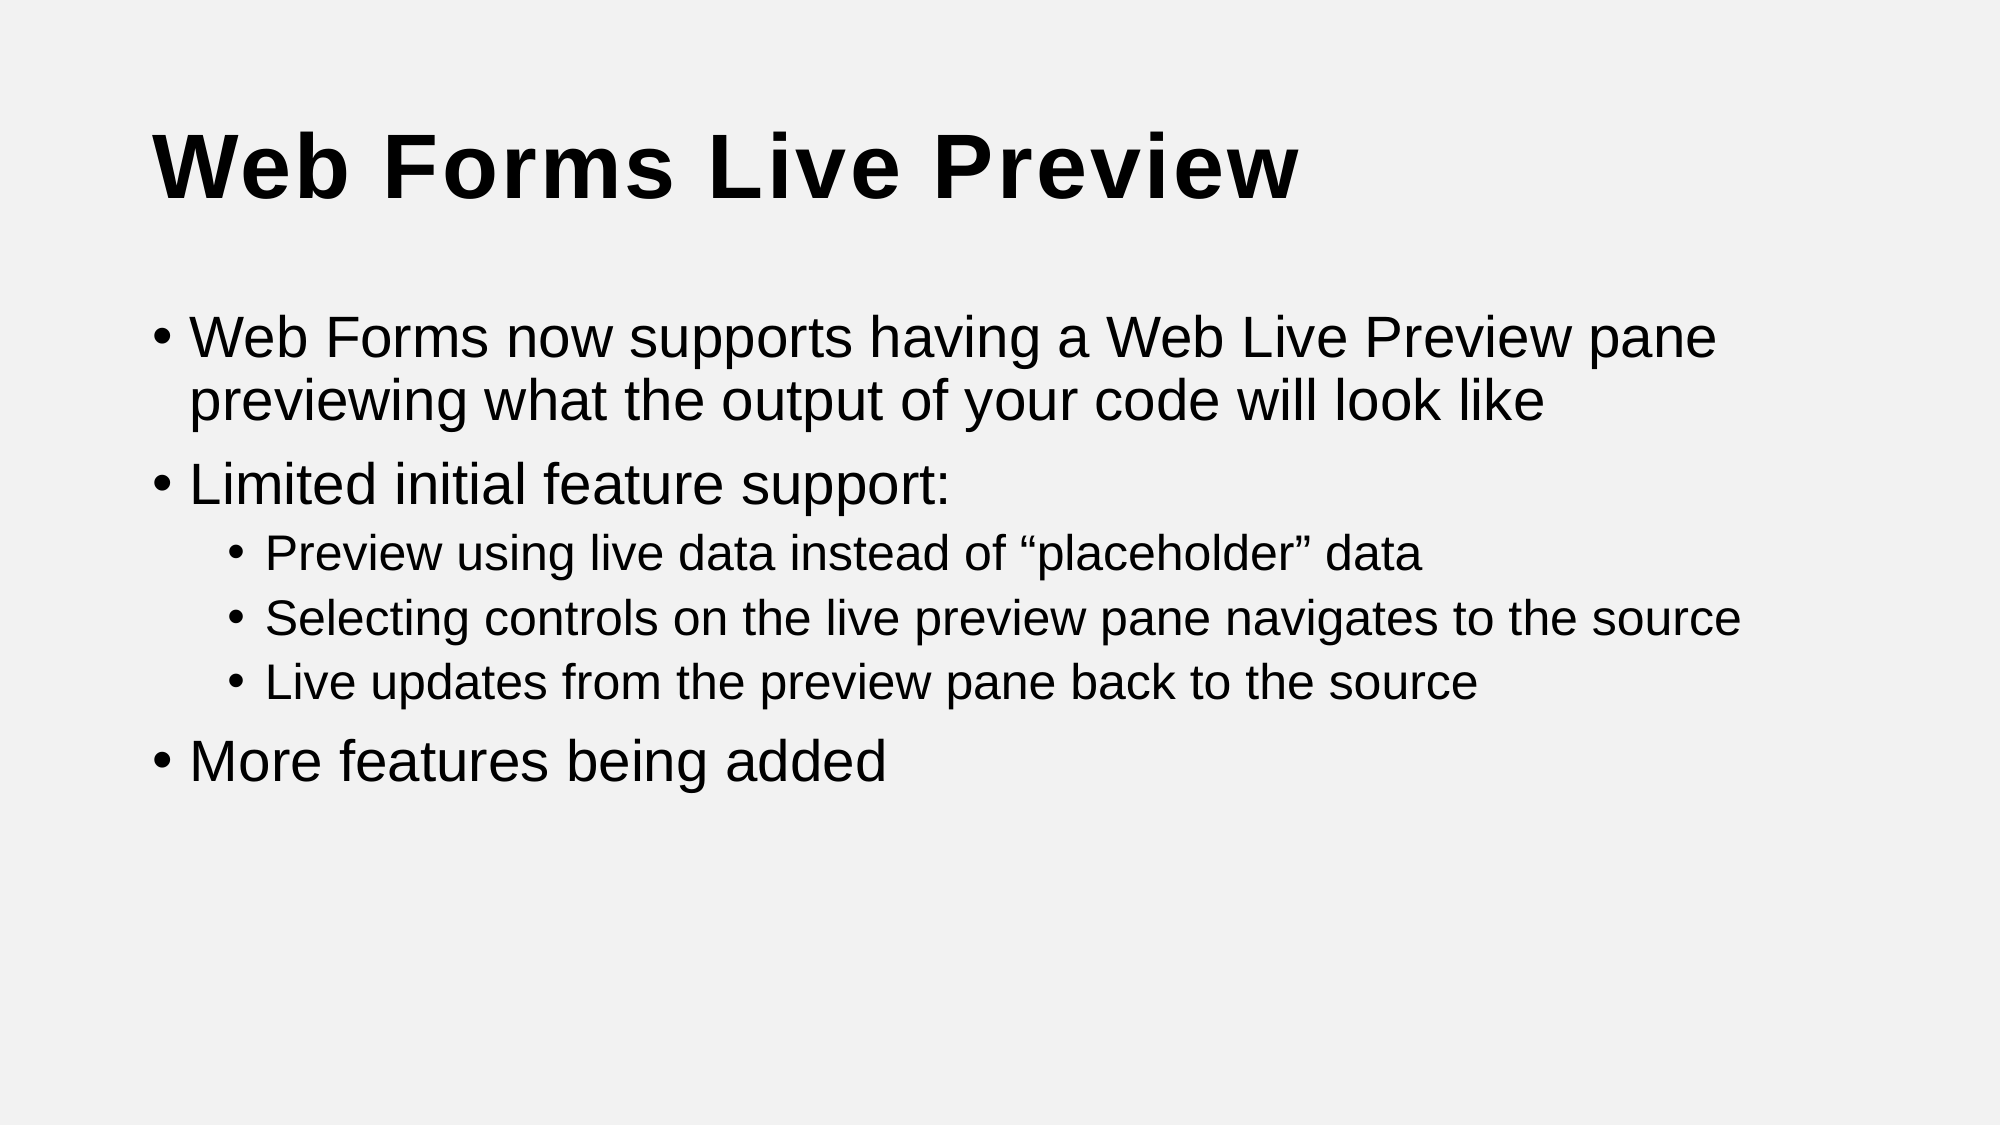

# Web Forms Live Preview
Web Forms now supports having a Web Live Preview pane previewing what the output of your code will look like
Limited initial feature support:
Preview using live data instead of “placeholder” data
Selecting controls on the live preview pane navigates to the source
Live updates from the preview pane back to the source
More features being added